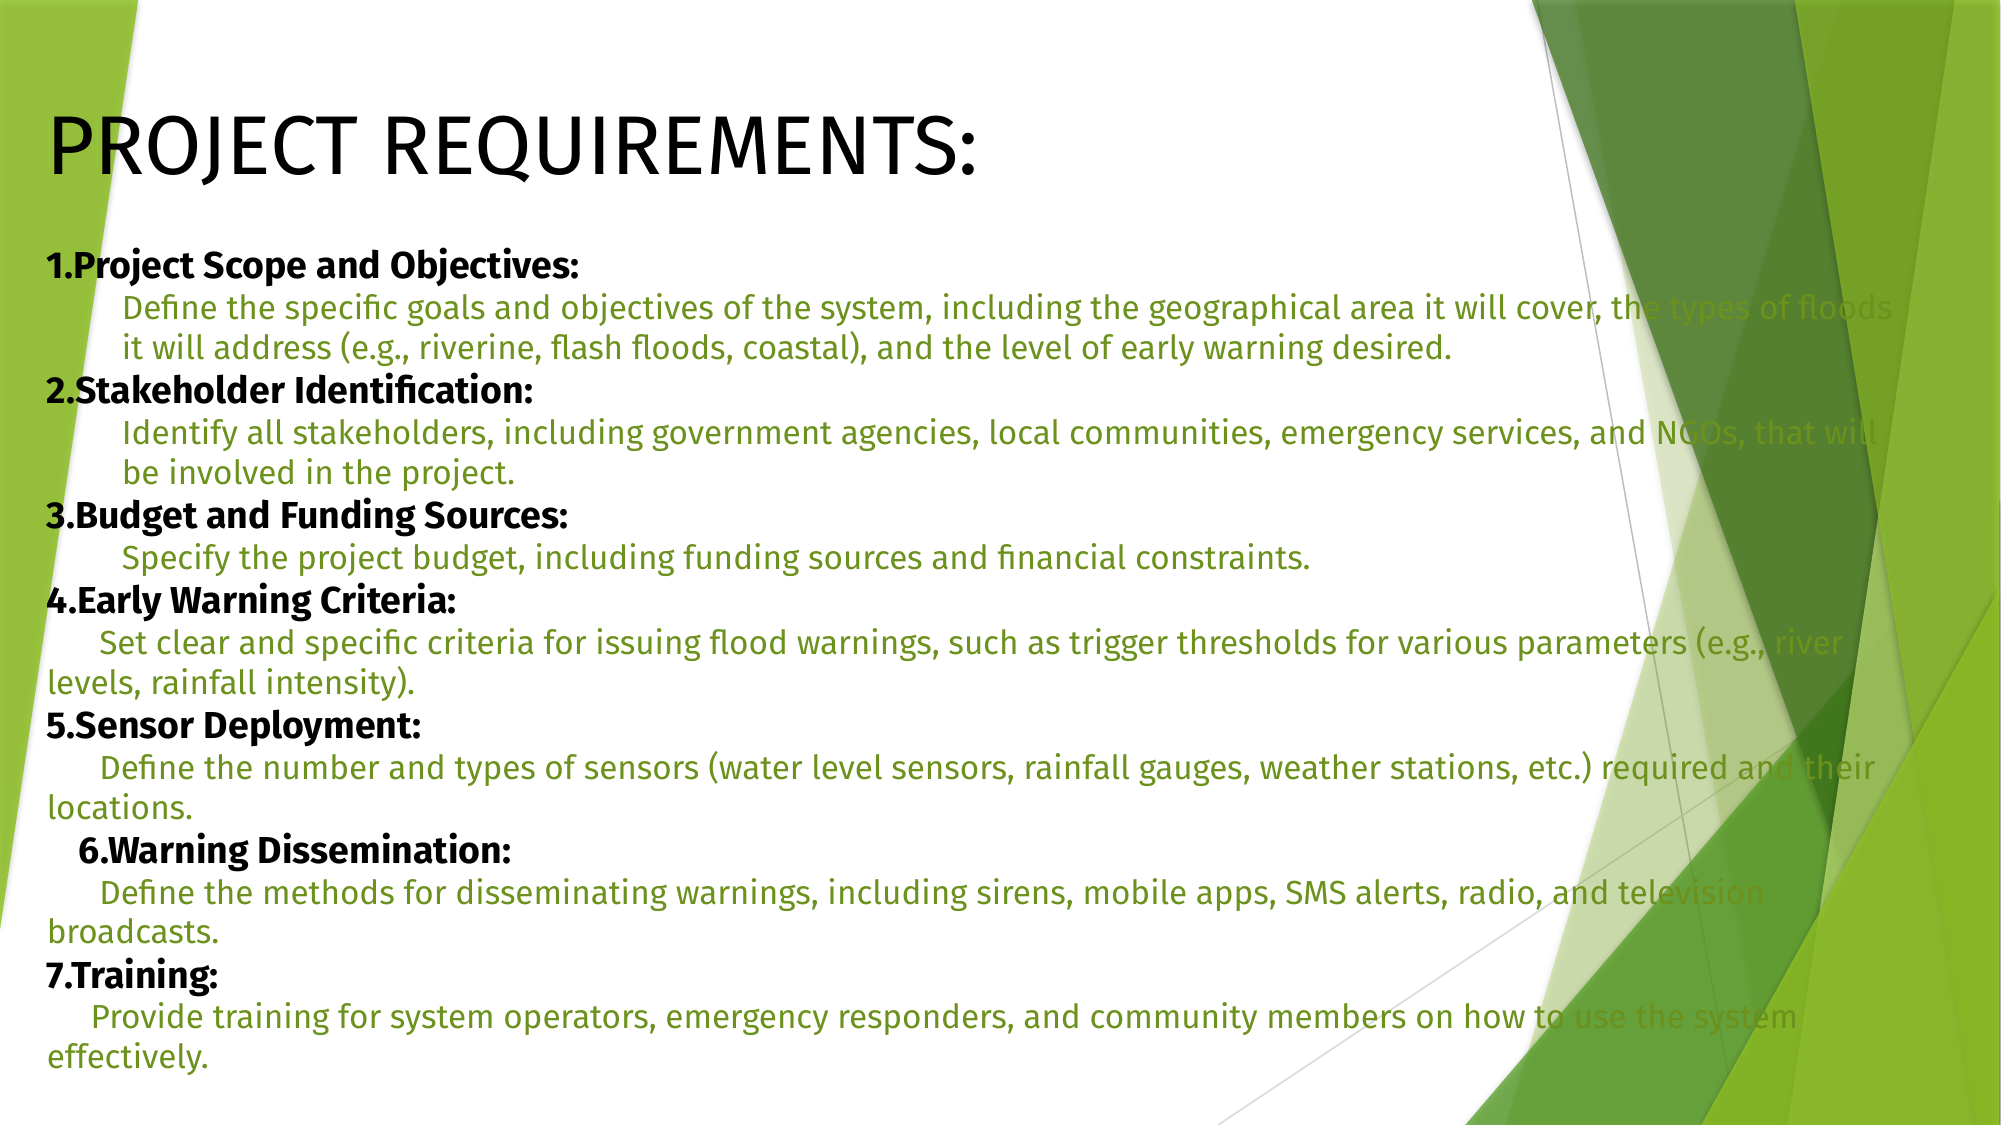

PROJECT REQUIREMENTS:
1.Project Scope and Objectives:
Define the specific goals and objectives of the system, including the geographical area it will cover, the types of floods it will address (e.g., riverine, flash floods, coastal), and the level of early warning desired.
2.Stakeholder Identification:
Identify all stakeholders, including government agencies, local communities, emergency services, and NGOs, that will be involved in the project.
3.Budget and Funding Sources:
Specify the project budget, including funding sources and financial constraints.
4.Early Warning Criteria:
      Set clear and specific criteria for issuing flood warnings, such as trigger thresholds for various parameters (e.g., river      levels, rainfall intensity).
5.Sensor Deployment:
      Define the number and types of sensors (water level sensors, rainfall gauges, weather stations, etc.) required and their locations.
    6.Warning Dissemination:
      Define the methods for disseminating warnings, including sirens, mobile apps, SMS alerts, radio, and television broadcasts.
7.Training:
     Provide training for system operators, emergency responders, and community members on how to use the system effectively.